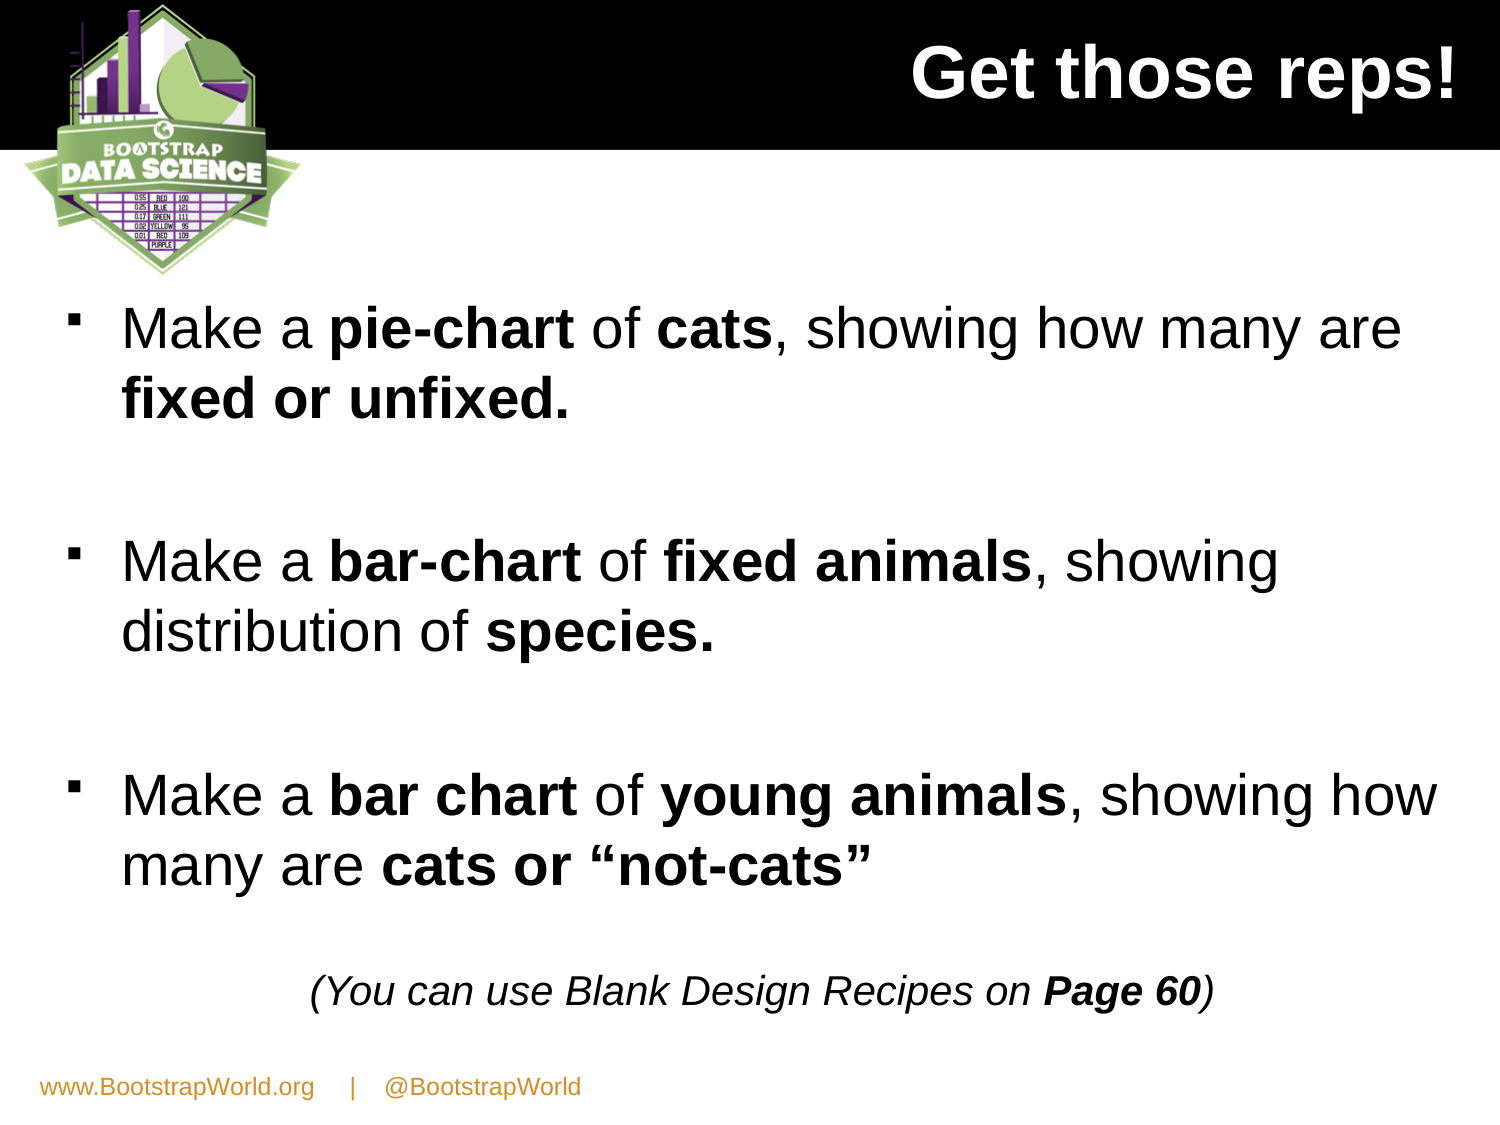

# Get those reps!
Make a pie-chart of cats, showing how many are fixed or unfixed.

Make a bar-chart of fixed animals, showing distribution of species.

Make a bar chart of young animals, showing how many are cats or “not-cats”

(You can use Blank Design Recipes on Page 60)
www.BootstrapWorld.org     |    @BootstrapWorld